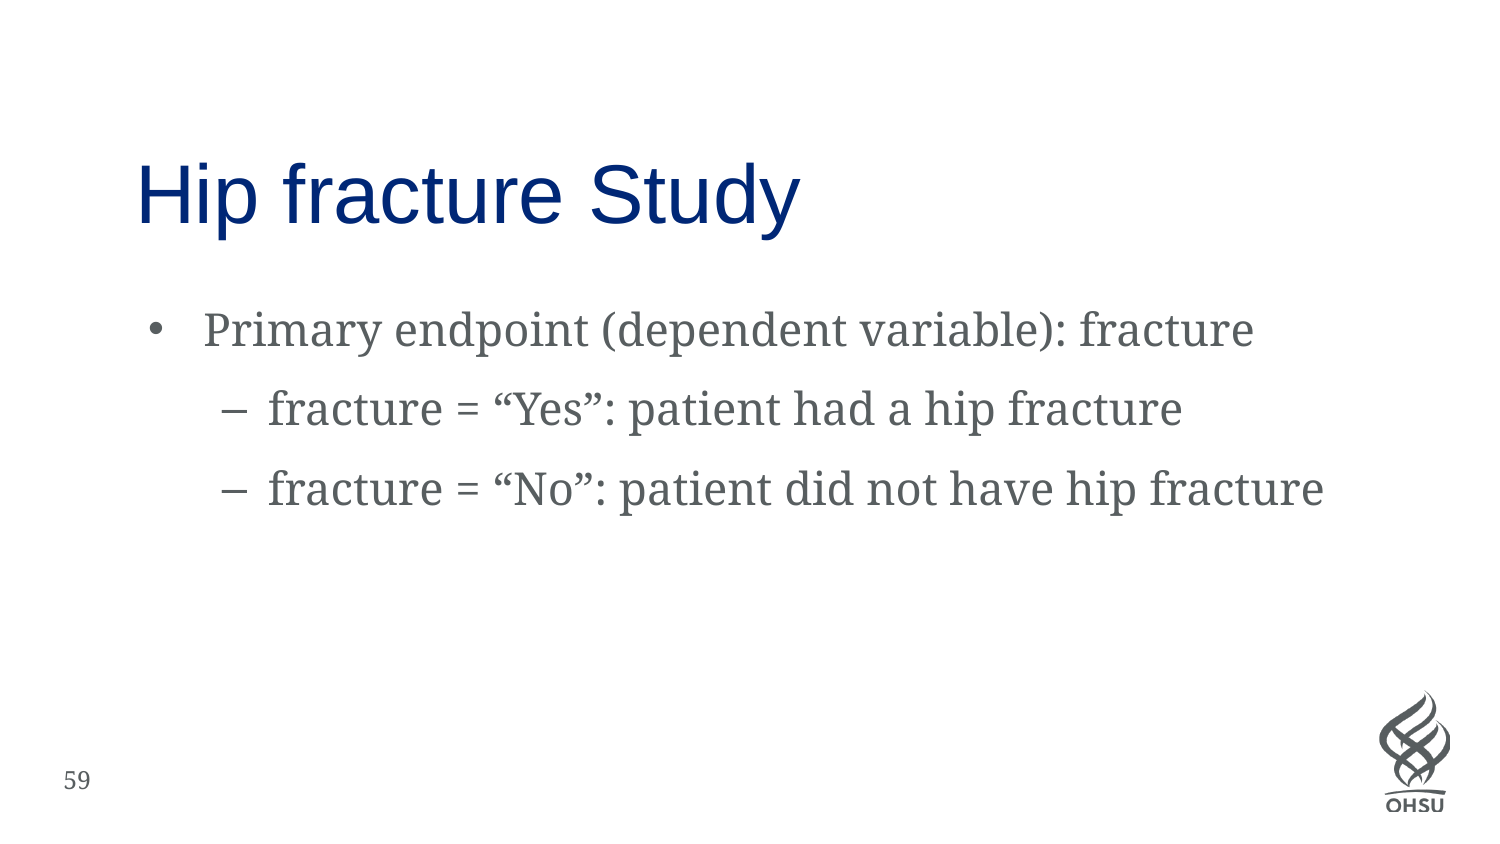

# Hip fracture Study
Primary endpoint (dependent variable): fracture
fracture = “Yes”: patient had a hip fracture
fracture = “No”: patient did not have hip fracture